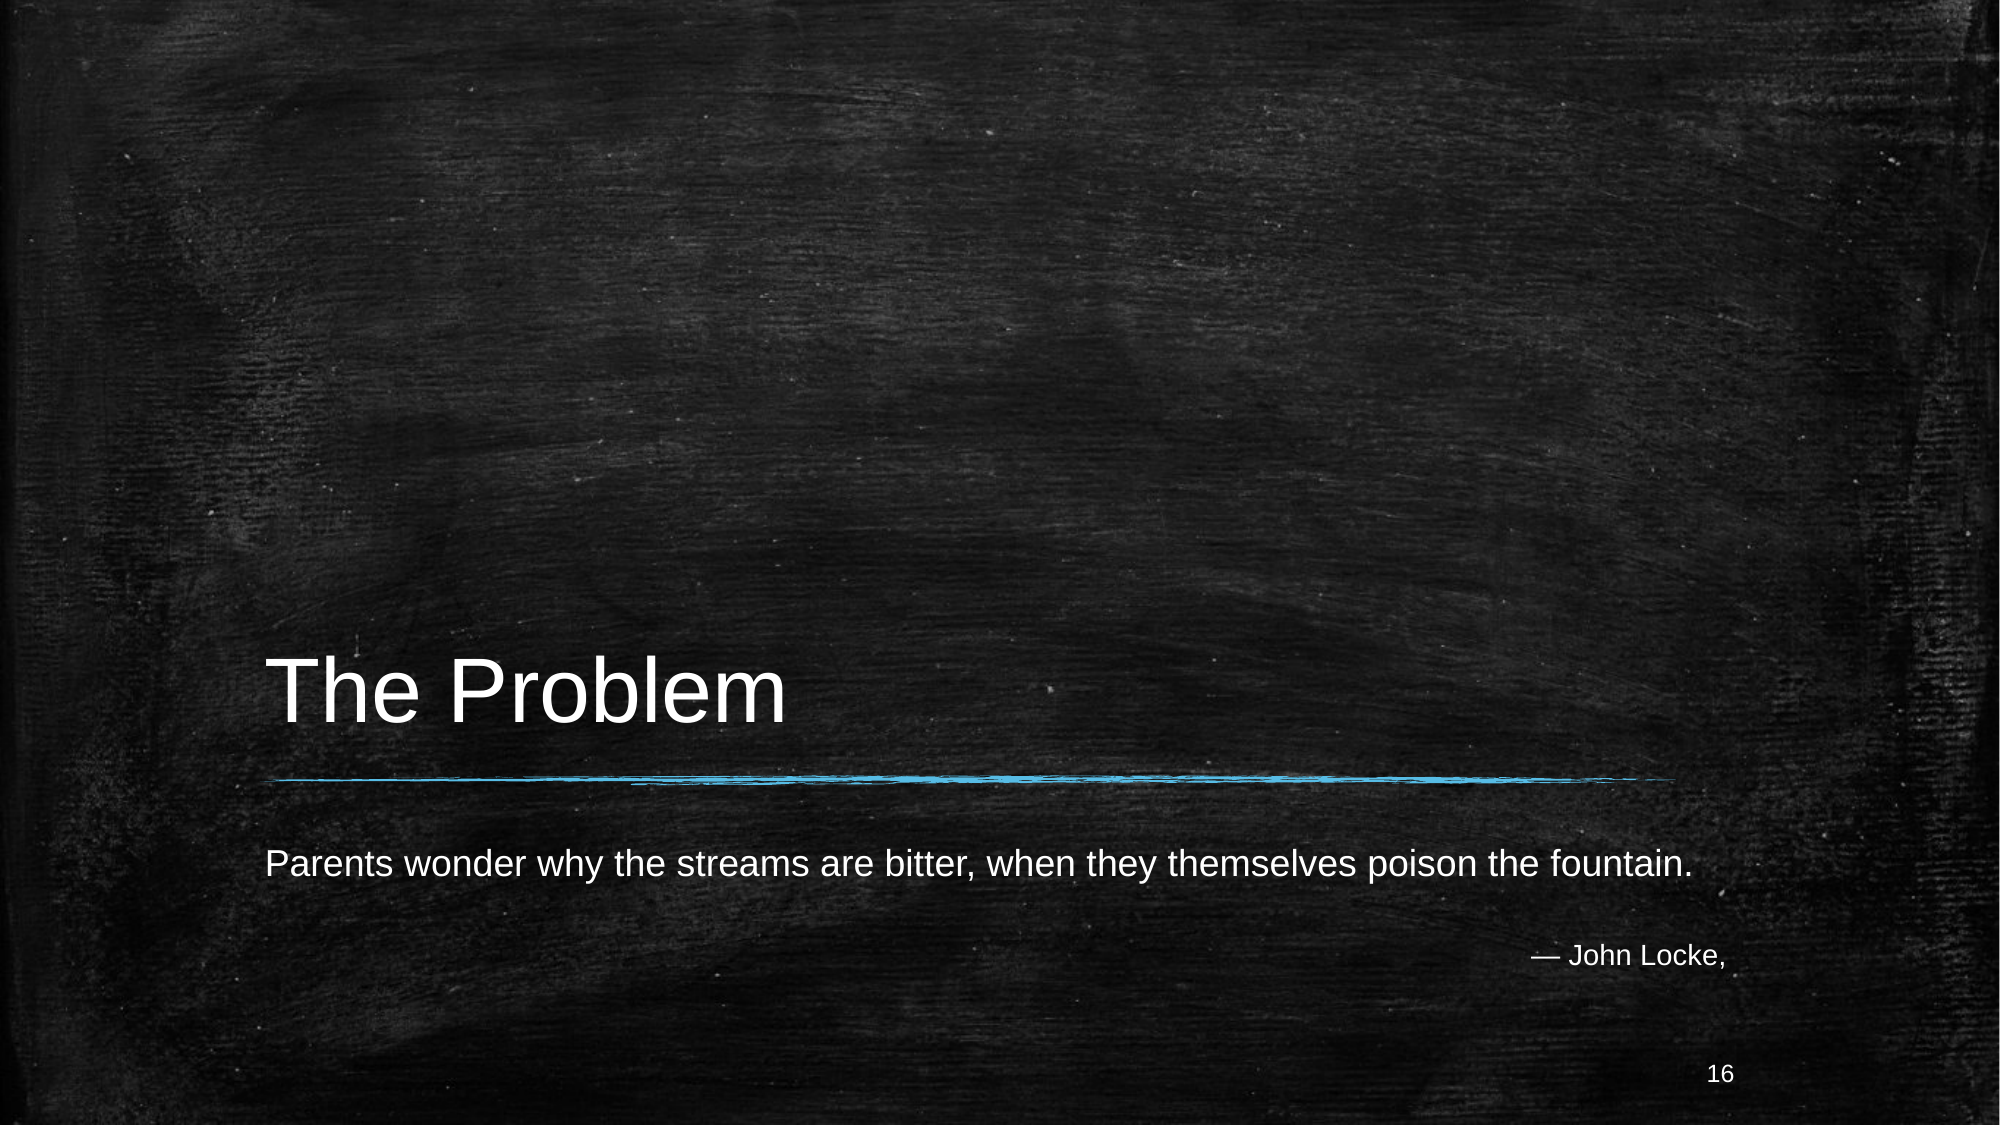

# The Problem
Parents wonder why the streams are bitter, when they themselves poison the fountain.
 ― John Locke,
16